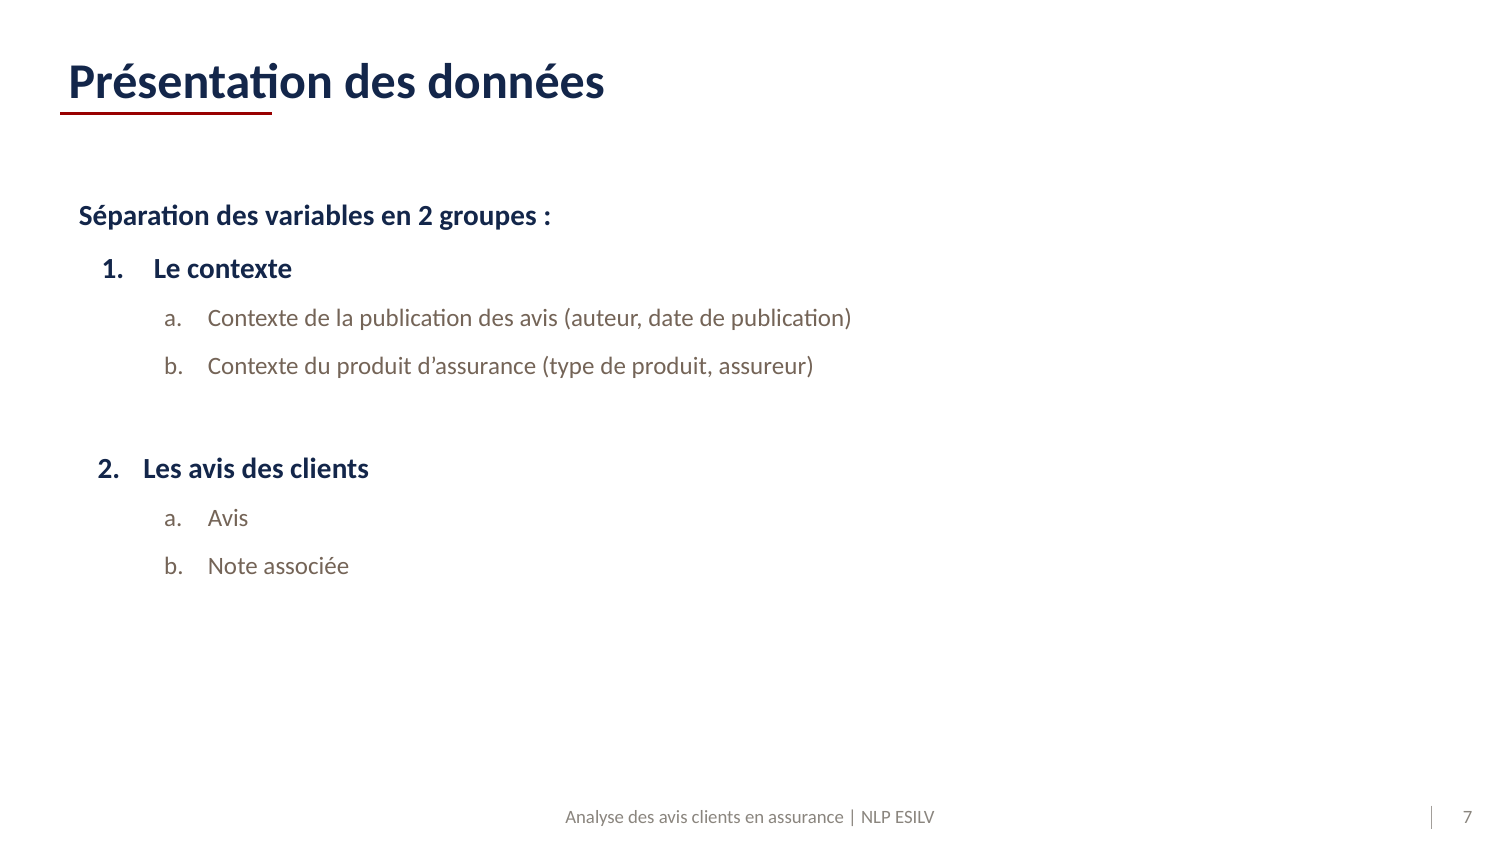

# Présentation des données
Séparation des variables en 2 groupes :
Le contexte
Contexte de la publication des avis (auteur, date de publication)
Contexte du produit d’assurance (type de produit, assureur)

Les avis des clients
Avis
Note associée